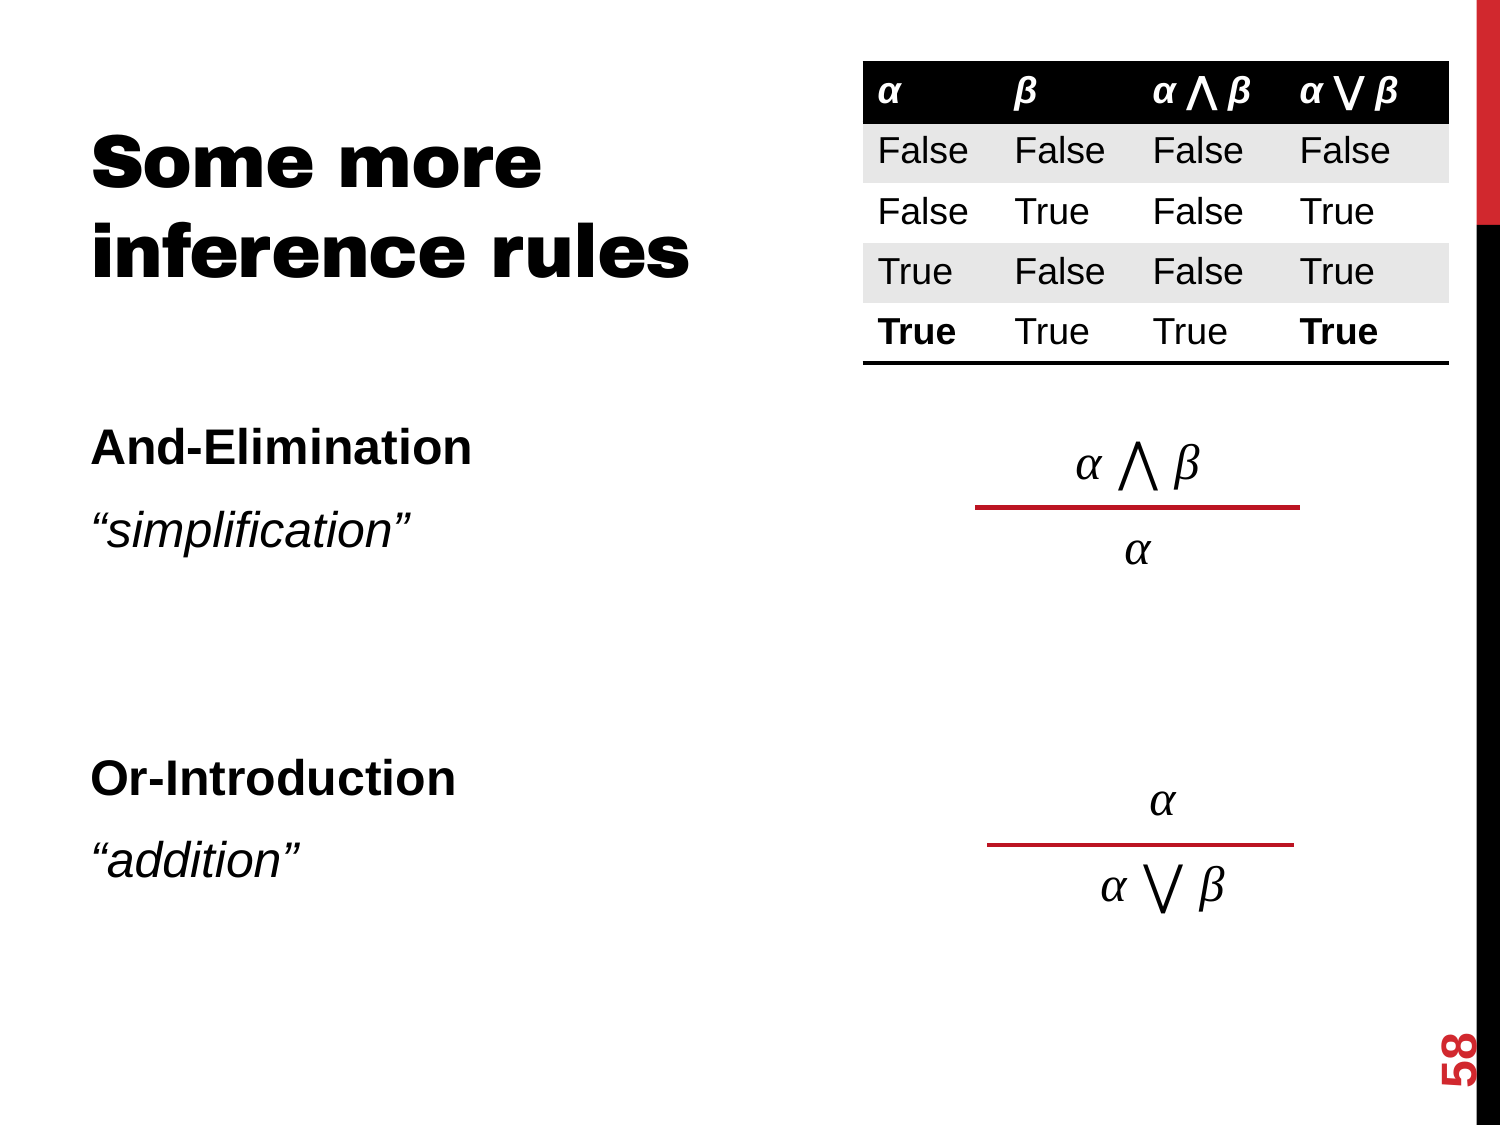

| α | β | α ⋀ β | α ⋁ β |
| --- | --- | --- | --- |
| False | False | False | False |
| False | True | False | True |
| True | False | False | True |
| True | True | True | True |
# Some more inference rules
And-Elimination
“simplification”

Or-Introduction
“addition”
α ⋀ β
α
α
α ⋁ β
58